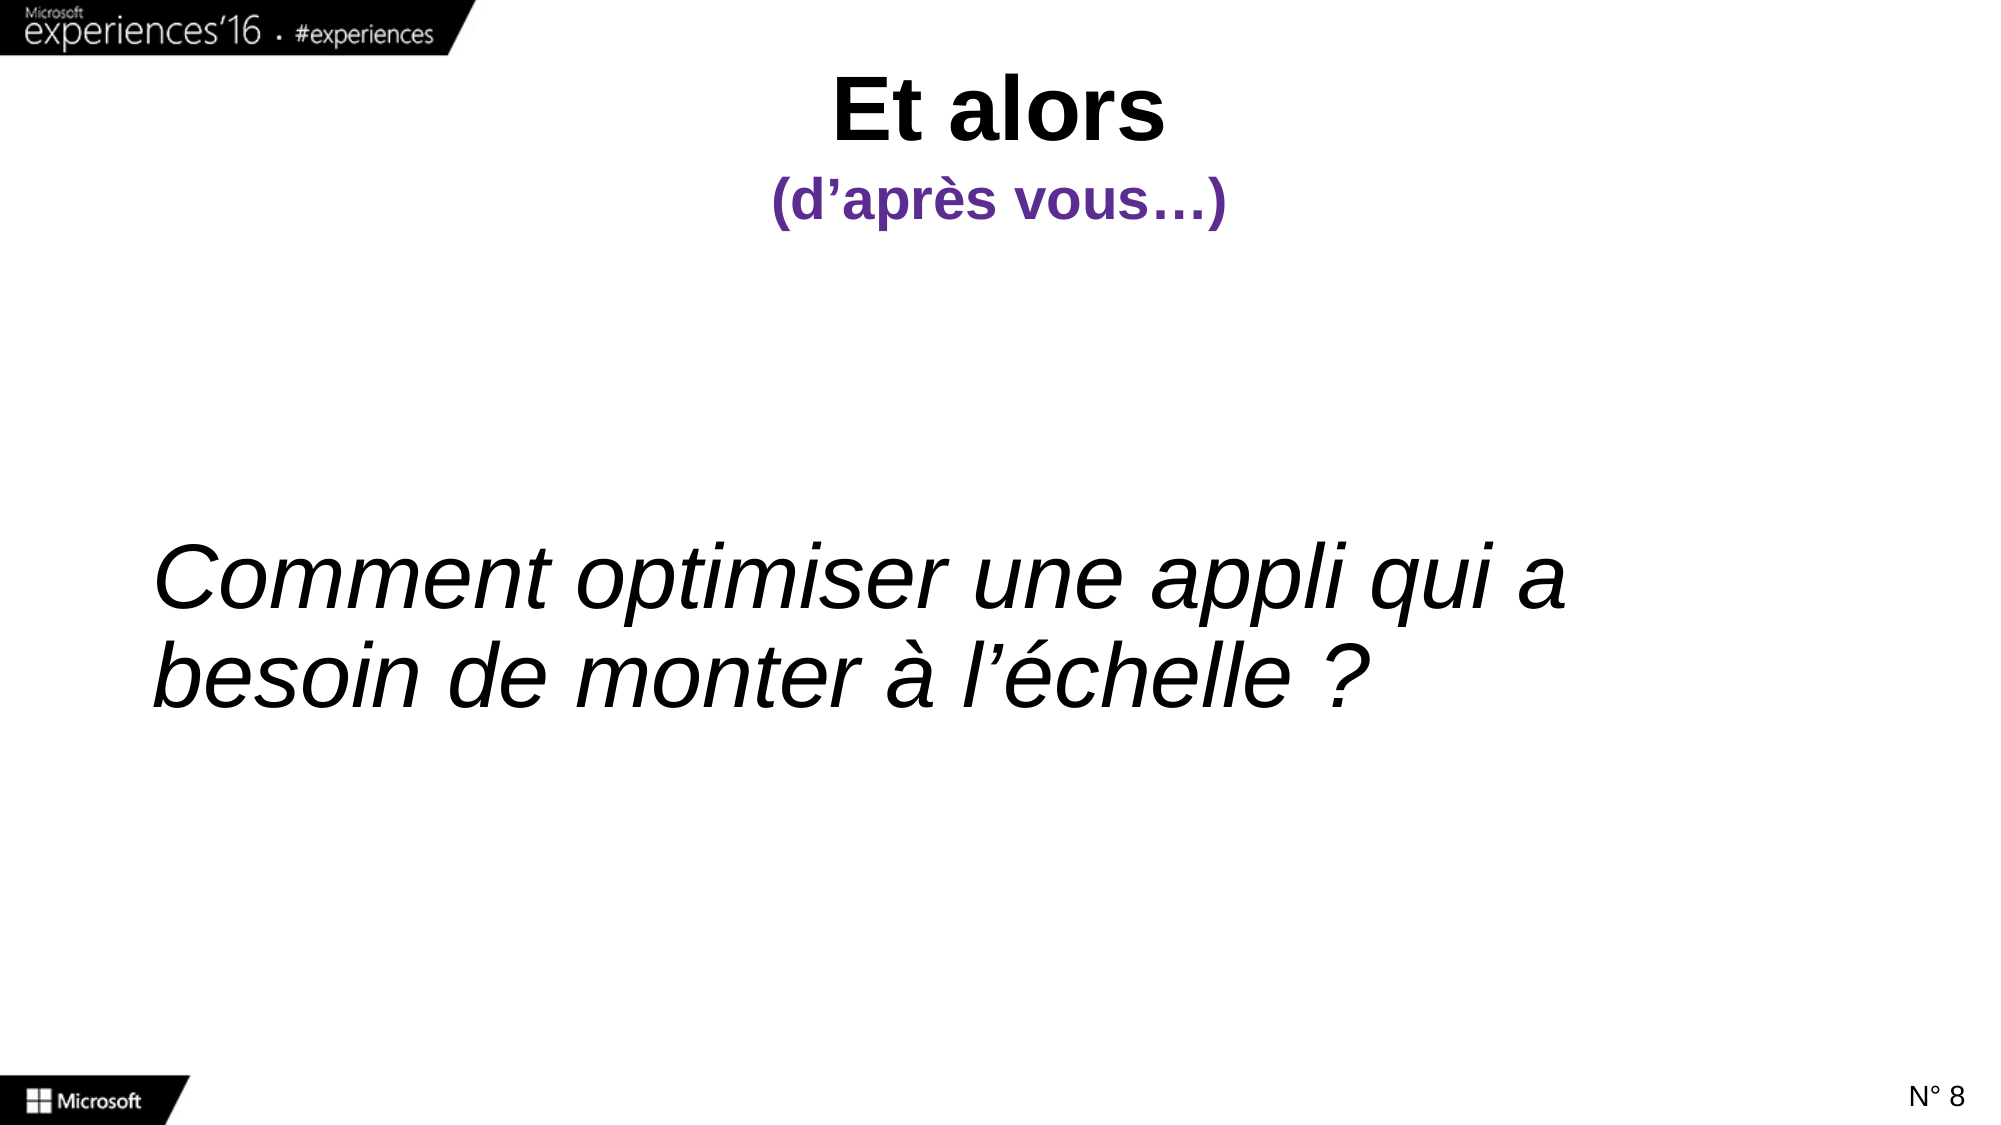

# Et alors
(d’après vous…)
Comment optimiser une appli qui a besoin de monter à l’échelle ?
N° 8